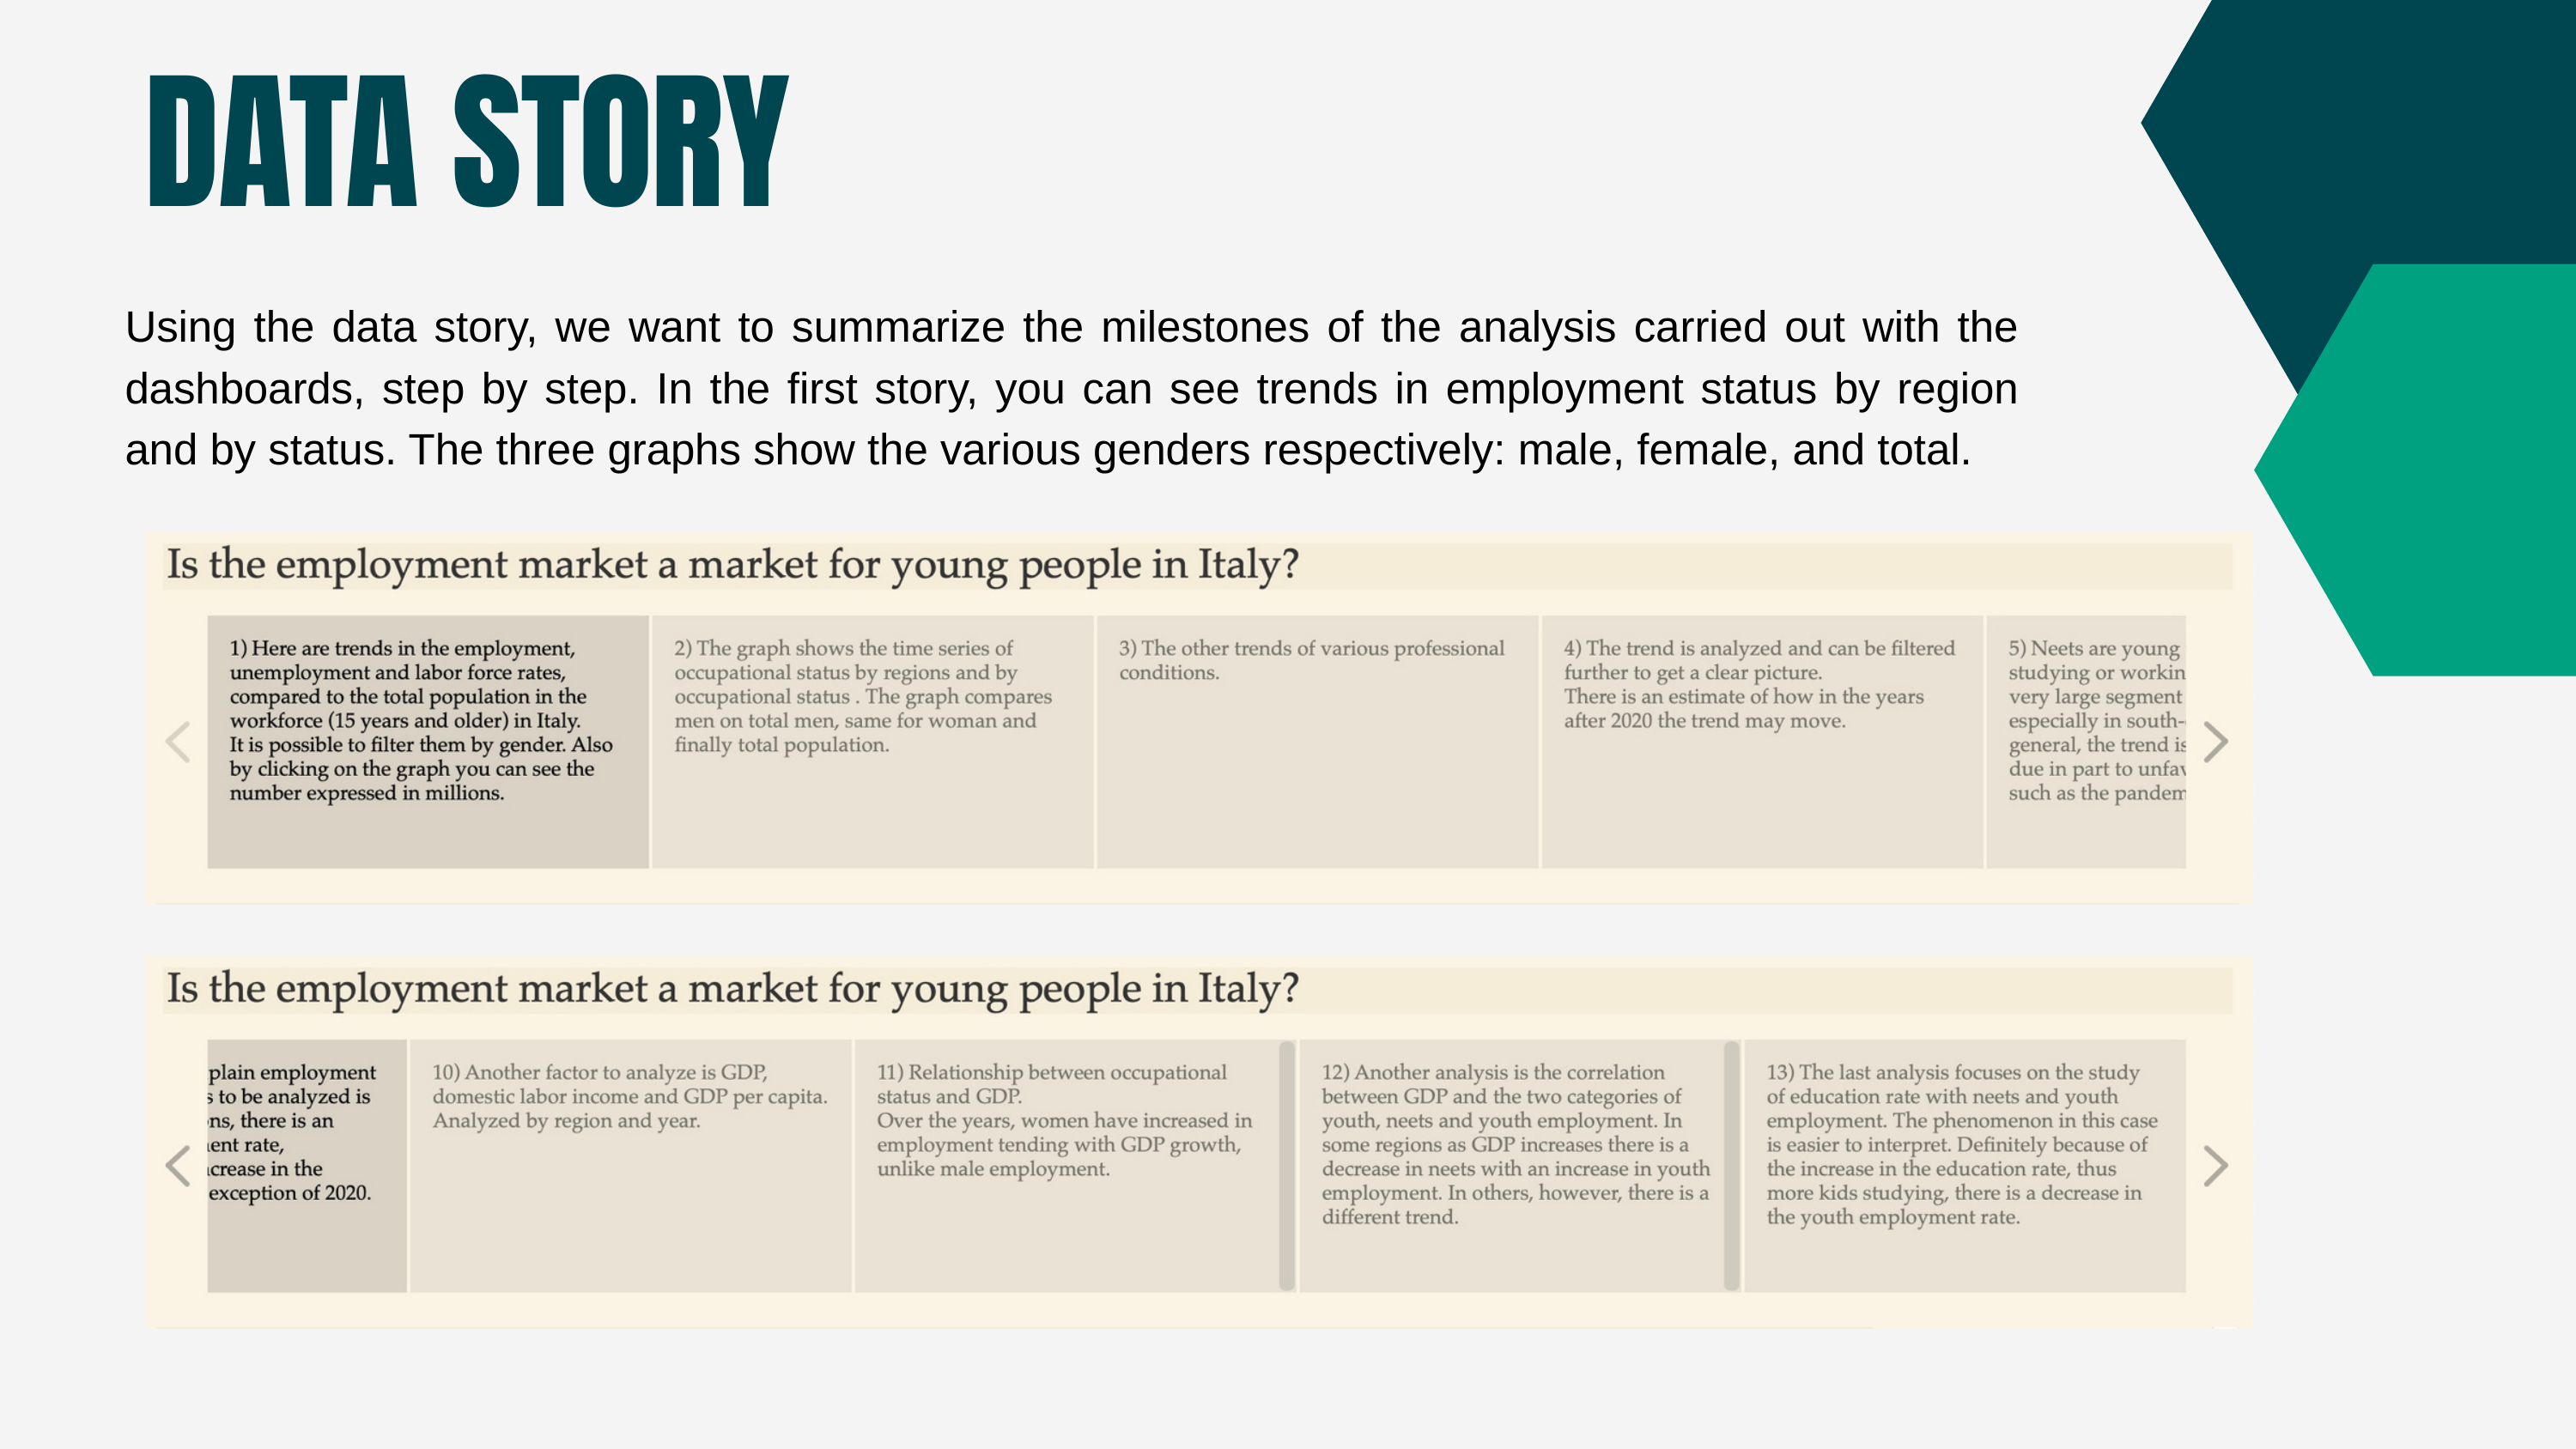

DATA STORY

Using the data story, we want to summarize the milestones of the analysis carried out with the dashboards, step by step. In the first story, you can see trends in employment status by region and by status. The three graphs show the various genders respectively: male, female, and total.